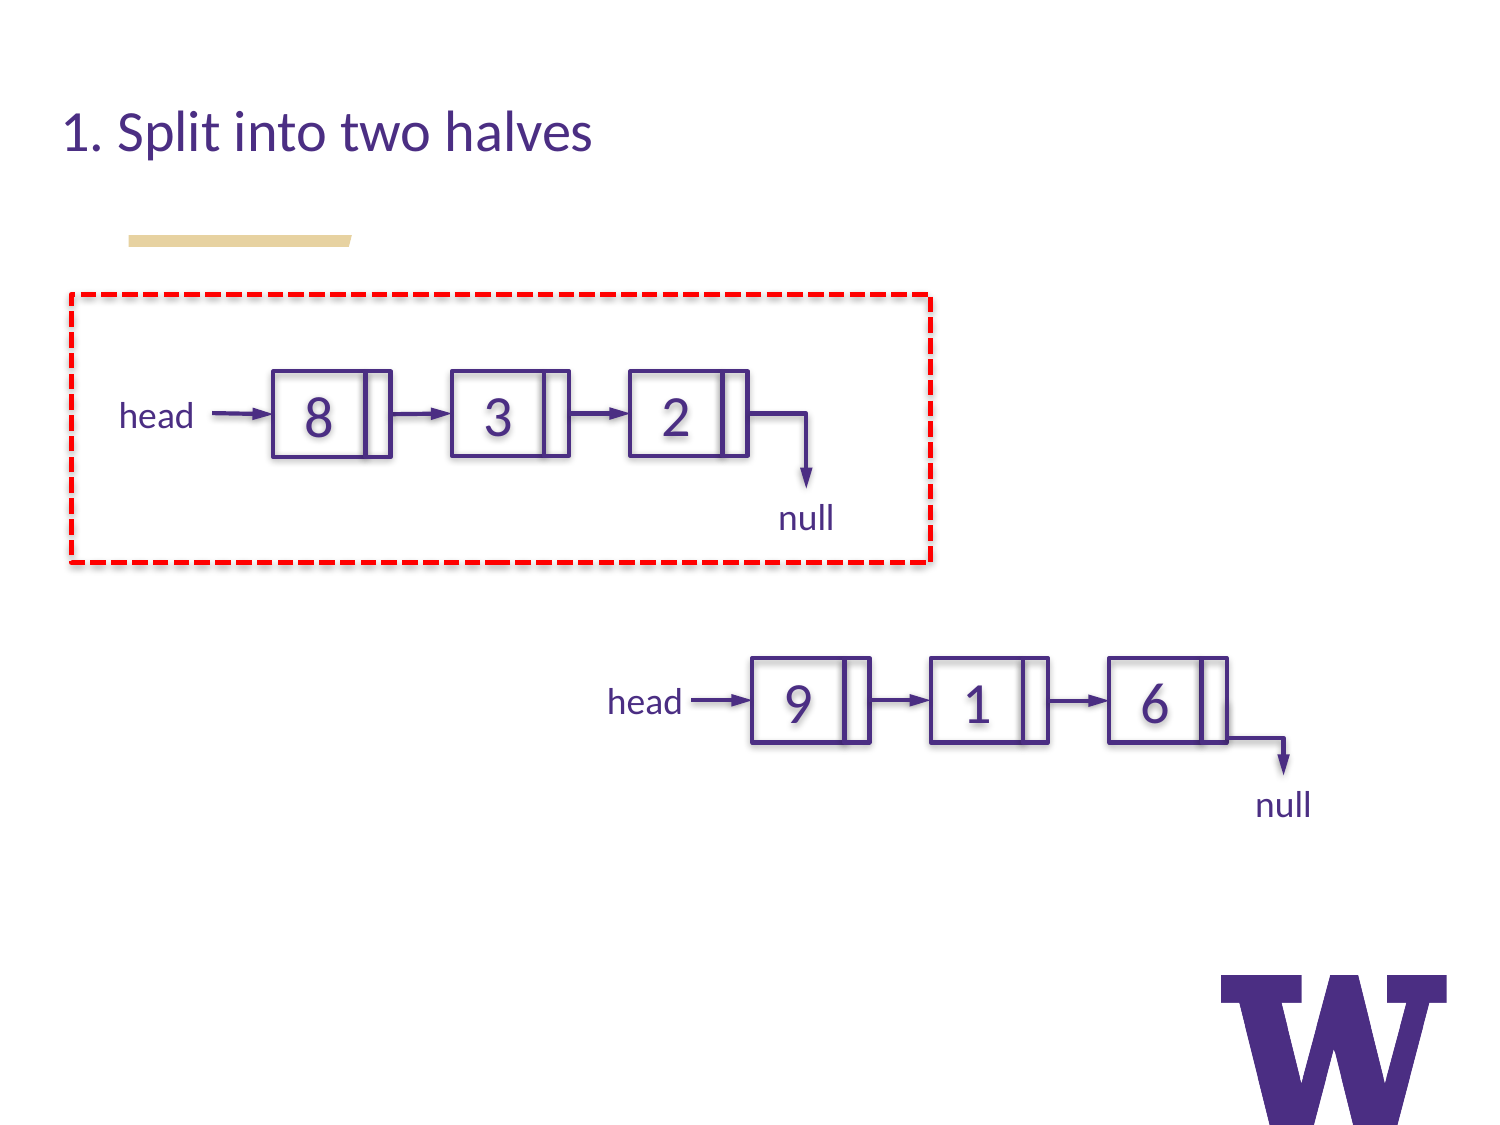

1. Split into two halves

8

3

2

head
null
9

1

6

null
head